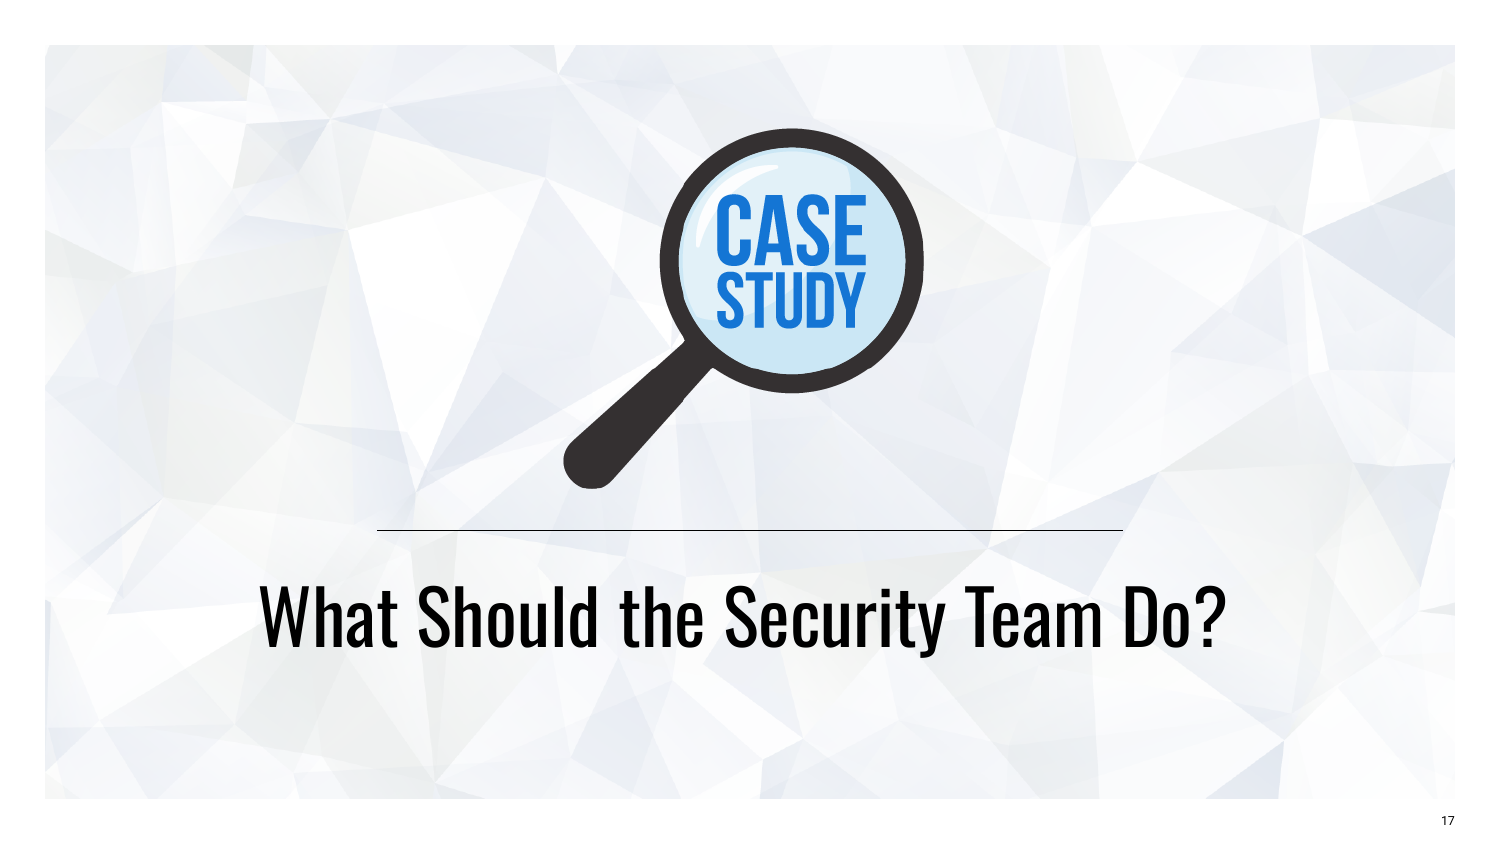

# What Should the Security Team Do?

17